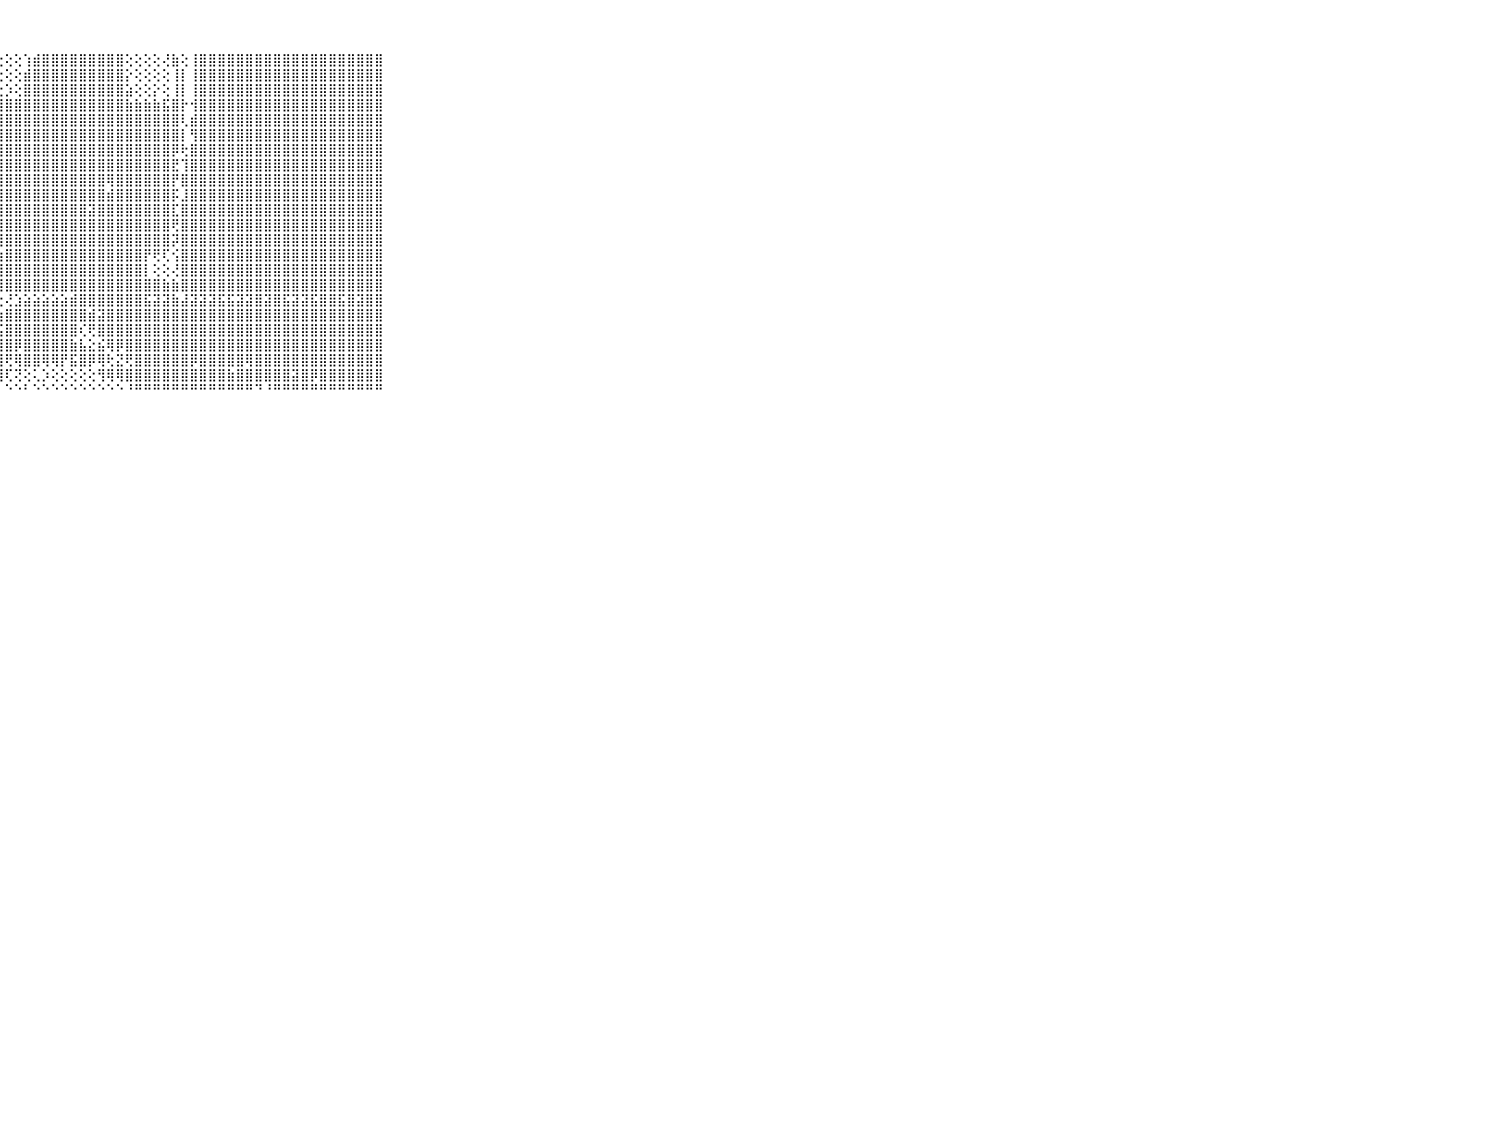

⠀⠀⠀⠀⠀⠀⠀⠀⠀⠀⠀⢸⣿⣿⣿⣿⣿⣿⣿⣿⣿⣿⣿⢇⢕⢕⢕⢕⢕⢕⢱⣾⣿⣿⣿⣿⣿⣿⣿⣿⣿⢕⢕⢕⢕⢜⣷⢕⢸⣿⣿⣿⣿⣿⣿⣿⣿⣿⣿⣿⣿⣿⣿⣿⣿⣿⣿⣿⣿⠀⠀⠀⠀⠀⠀⠀⠀⠀⠀⠀⠀
⠀⠀⠀⠀⠀⠀⠀⠀⠀⠀⠀⢸⣿⣿⣿⣿⣿⣿⣿⣿⣿⣿⣿⢕⢕⢕⢕⢕⢕⢕⣾⣿⣿⣿⣿⣿⣿⣿⣿⣿⣿⡕⢕⢕⢕⢕⢸⡇⢸⣿⣿⣿⣿⣿⣿⣿⣿⣿⣿⣿⣿⣿⣿⣿⣿⣿⣿⣿⣿⠀⠀⠀⠀⠀⠀⠀⠀⠀⠀⠀⠀
⠀⠀⠀⠀⠀⠀⠀⠀⠀⠀⠀⢸⣿⣿⣿⣿⣿⣿⣿⣿⣿⣿⣿⣷⣵⣵⢱⣕⡱⢕⣿⣿⣿⣿⣿⣿⣿⣿⣿⣿⣿⣵⢕⢕⡕⢕⢸⡇⢸⣿⣿⣿⣿⣿⣿⣿⣿⣿⣿⣿⣿⣿⣿⣿⣿⣿⣿⣿⣿⠀⠀⠀⠀⠀⠀⠀⠀⠀⠀⠀⠀
⠀⠀⠀⠀⠀⠀⠀⠀⠀⠀⠀⢸⣿⣿⣿⣿⣿⣿⣿⣿⣿⣿⣿⣿⣿⣿⣿⣿⣿⣿⣿⣿⣿⣿⣿⣿⣿⣿⣿⣿⣿⣷⣷⣷⣷⣯⣿⡗⢺⣿⣿⣿⣿⣿⣿⣿⣿⣿⣿⣿⣿⣿⣿⣿⣿⣿⣿⣿⣿⠀⠀⠀⠀⠀⠀⠀⠀⠀⠀⠀⠀
⠀⠀⠀⠀⠀⠀⠀⠀⠀⠀⠀⢸⣿⣿⣿⣿⣿⣿⣿⣿⣿⣿⣿⣿⣿⣿⣿⣿⣿⣿⣿⣿⣿⣿⣿⣿⣿⣿⣿⣿⣿⣿⣿⣿⣿⣿⣿⢇⣾⣿⣿⣿⣿⣿⣿⣿⣿⣿⣿⣿⣿⣿⣿⣿⣿⣿⣿⣿⣿⠀⠀⠀⠀⠀⠀⠀⠀⠀⠀⠀⠀
⠀⠀⠀⠀⠀⠀⠀⠀⠀⠀⠀⢸⣿⣿⣿⣿⣿⣿⣿⣿⣿⣿⣿⣿⣿⣿⣿⣿⣿⣿⣿⣿⣿⣿⣿⣿⣿⣿⣿⣿⣿⣿⣿⣿⣿⣿⣿⡇⢻⣿⣿⣿⣿⣿⣿⣿⣿⣿⣿⣿⣿⣿⣿⣿⣿⣿⣿⣿⣿⠀⠀⠀⠀⠀⠀⠀⠀⠀⠀⠀⠀
⠀⠀⠀⠀⠀⠀⠀⠀⠀⠀⠀⢸⣿⣿⣿⣿⣟⣿⣿⣿⣿⣿⣿⣿⣿⣿⣿⣿⣿⣿⣿⣿⣿⣿⣿⣿⣿⣿⣿⣿⣿⣿⣿⣿⣿⣿⡿⢗⣿⣿⣿⣿⣿⣿⣿⣿⣿⣿⣿⣿⣿⣿⣿⣿⣿⣿⣿⣿⣿⠀⠀⠀⠀⠀⠀⠀⠀⠀⠀⠀⠀
⠀⠀⠀⠀⠀⠀⠀⠀⠀⠀⠀⢸⣿⣿⣿⣿⣿⣿⣿⣿⣿⣿⣿⣿⣿⣿⣿⣿⣿⣿⣿⣿⣿⣿⣿⣿⣿⣿⣿⣿⣿⣿⣿⣿⣿⣿⣟⢹⣿⣿⣿⣿⣿⣿⣿⣿⣿⣿⣿⣿⣿⣿⣿⣿⣿⣿⣿⣿⣿⠀⠀⠀⠀⠀⠀⠀⠀⠀⠀⠀⠀
⠀⠀⠀⠀⠀⠀⠀⠀⠀⠀⠀⢸⣿⣿⣿⣿⣿⣿⣿⣿⣿⣿⣿⣿⣿⣿⣿⣿⣿⣿⣿⣿⣿⣿⣿⣿⣿⣿⣿⢿⣿⣿⣿⣿⣿⣿⡟⣿⣿⣿⣿⣿⣿⣿⣿⣿⣿⣿⣿⣿⣿⣿⣿⣿⣿⣿⣿⣿⣿⠀⠀⠀⠀⠀⠀⠀⠀⠀⠀⠀⠀
⠀⠀⠀⠀⠀⠀⠀⠀⠀⠀⠀⢸⣿⣿⣿⣿⣿⣿⣿⣿⣿⣿⣿⣿⣿⣿⣿⣿⣿⣿⣿⣿⣿⣿⣿⣿⣿⣿⣿⣾⣿⣿⣿⣿⣿⣿⡯⣸⣿⣿⣿⣿⣿⣿⣿⣿⣿⣿⣿⣿⣿⣿⣿⣿⣿⣿⣿⣿⣿⠀⠀⠀⠀⠀⠀⠀⠀⠀⠀⠀⠀
⠀⠀⠀⠀⠀⠀⠀⠀⠀⠀⠀⢸⣿⣿⣿⣿⣿⣿⣿⣿⣿⣿⣿⣿⣿⣿⣿⣿⣿⣿⣿⣿⣿⣿⣿⣿⣿⣽⣿⣿⣿⣿⣿⣿⣿⣿⣏⣿⣿⣿⣿⣿⣿⣿⣿⣿⣿⣿⣿⣿⣿⣿⣿⣿⣿⣿⣿⣿⣿⠀⠀⠀⠀⠀⠀⠀⠀⠀⠀⠀⠀
⠀⠀⠀⠀⠀⠀⠀⠀⠀⠀⠀⢸⣿⣿⣿⣿⣿⣿⣿⣿⣿⣿⣿⣿⣿⣿⣿⣿⣿⣿⣿⣿⣿⣿⣿⣿⣿⣿⣿⣿⣿⣿⣿⣿⣿⣿⢟⣿⣿⣿⣿⣿⣿⣿⣿⣿⣿⣿⣿⣿⣿⣿⣿⣿⣿⣿⣿⣿⣿⠀⠀⠀⠀⠀⠀⠀⠀⠀⠀⠀⠀
⠀⠀⠀⠀⠀⠀⠀⠀⠀⠀⠀⢸⣿⣿⣿⣿⣿⣿⣿⣿⣿⣿⣿⣿⣿⣿⣿⣿⣿⣿⣿⣿⣿⣿⣿⣿⣿⣿⣿⣿⣿⣿⣿⣿⣿⣿⡽⣿⣿⣿⣿⣿⣿⣿⣿⣿⣿⣿⣿⣿⣿⣿⣿⣿⣿⣿⣿⣿⣿⠀⠀⠀⠀⠀⠀⠀⠀⠀⠀⠀⠀
⠀⠀⠀⠀⠀⠀⠀⠀⠀⠀⠀⢸⣿⣿⣿⣿⣿⣿⣿⣿⣿⣿⣿⣿⣿⣿⣿⣷⣿⣿⣿⣿⣿⣿⣿⣿⣿⣿⣿⣿⣿⣿⣿⡟⢟⢏⢪⣿⣿⣿⣿⣿⣿⣿⣿⣿⣿⣿⣿⣿⣿⣿⣿⣿⣿⣿⣿⣿⣿⠀⠀⠀⠀⠀⠀⠀⠀⠀⠀⠀⠀
⠀⠀⠀⠀⠀⠀⠀⠀⠀⠀⠀⢸⣿⣿⣿⣿⣿⣿⣿⣿⣿⣿⣿⣿⣿⣿⣿⣿⣿⣿⣿⣿⣿⣿⣿⣿⣿⣿⣿⣿⣿⣿⣿⡇⢕⢕⢜⣿⣿⣿⣿⣿⣿⣿⣿⣿⣿⣿⣿⣿⣿⣿⣿⣿⣿⣿⣿⣿⣿⠀⠀⠀⠀⠀⠀⠀⠀⠀⠀⠀⠀
⠀⠀⠀⠀⠀⠀⠀⠀⠀⠀⠀⢸⣿⣿⣿⣿⣿⡿⣿⣿⣿⣿⣿⣿⣿⣷⣾⣿⣿⣿⣿⣿⣿⣿⣿⣿⣿⣿⣿⣿⣿⣿⣿⣿⣿⣷⣷⣿⣿⣿⣿⣿⣿⣿⣿⣿⣿⣿⣿⣿⣿⣿⣿⣿⣿⣿⣿⣿⣿⠀⠀⠀⠀⠀⠀⠀⠀⠀⠀⠀⠀
⠀⠀⠀⠀⠀⠀⠀⠀⠀⠀⠀⢁⣽⣵⡝⢕⢝⢜⢹⢿⢝⢝⢜⢕⢕⢜⢕⢕⢜⣱⣵⣵⣵⣵⣵⣾⣿⣿⣿⣿⣿⣿⣿⣯⣽⣽⣷⣼⣽⣽⣽⣯⣯⣽⣽⣿⣽⣿⣯⣽⣽⣯⣿⣿⣯⣿⣽⣿⣿⠀⠀⠀⠀⠀⠀⠀⠀⠀⠀⠀⠀
⠀⠀⠀⠀⠀⠀⠀⠀⠀⠀⠀⢕⢕⣕⣕⣜⣕⣧⣵⣷⣗⣇⣵⢵⣱⣷⣧⣵⣿⣿⣿⣿⣿⣿⣿⣿⣿⣾⣽⣿⣿⣿⣿⣿⣿⣿⣿⣿⣿⣿⣿⣿⣿⣿⣿⣿⣿⣿⣿⣿⣿⣿⣿⣿⣿⣿⣿⣿⣿⠀⠀⠀⠀⠀⠀⠀⠀⠀⠀⠀⠀
⠀⠀⠀⠀⠀⠀⠀⠀⠀⠀⠀⢕⢕⢺⣿⡿⣯⣿⡿⢻⢽⣗⡟⢫⢿⣿⣿⣯⣿⣿⣿⣿⣿⣿⣿⣿⢎⢟⣿⣿⣿⣿⣿⣿⣿⣿⣿⣿⣿⣿⣿⣿⣿⣿⣿⣿⣿⣿⣿⣿⣿⣿⣿⣿⣿⣿⣿⣿⣿⠀⠀⠀⠀⠀⠀⠀⠀⠀⠀⠀⠀
⠀⠀⠀⠀⠀⠀⠀⠀⠀⠀⠀⢕⢇⢱⢼⣿⣿⣿⣿⣾⣿⢿⣿⣿⣿⣿⣻⣿⣿⡿⣿⣿⣿⣿⣿⣷⣧⣕⣮⢿⡿⣿⣿⣿⣿⣿⣿⣿⣿⣿⣿⣿⣿⣿⣿⣿⣿⣿⣿⣿⣿⣿⣿⣿⣿⣿⣿⣿⣿⠀⠀⠀⠀⠀⠀⠀⠀⠀⠀⠀⠀
⠀⠀⠀⠀⠀⠀⠀⠀⠀⠀⠀⢸⢟⢏⢵⣷⣿⣿⣿⣷⣹⢷⡷⡷⣻⣿⣿⣿⢟⢿⣿⣿⢿⢿⡟⣯⣿⡿⢿⢗⣝⢟⣿⣿⣿⣿⣿⣿⡿⣿⣿⣿⣿⣿⢿⣿⣿⣿⣿⣿⣿⣿⣿⣿⣿⣿⣿⣿⣿⠀⠀⠀⠀⠀⠀⠀⠀⠀⠀⠀⠀
⠀⠀⠀⠀⠀⠀⠀⠀⠀⠀⠀⢱⣹⢿⣿⣿⣿⡟⢯⢿⢿⣻⢻⢟⢿⣯⣿⢿⢏⢝⢕⢅⡱⢕⢕⢕⢕⢕⢻⢿⢿⣿⣿⣿⣿⣿⣿⣿⣿⣿⣿⣿⣷⣿⣿⣿⣿⣿⣿⣽⣿⡿⣿⣿⣿⣿⣿⣿⣿⠀⠀⠀⠀⠀⠀⠀⠀⠀⠀⠀⠀
⠀⠀⠀⠀⠀⠀⠀⠀⠀⠀⠀⠑⠑⠘⠙⠛⠛⠚⠋⠙⠙⠑⠑⠑⠛⠛⠃⠃⠑⠑⠃⠑⠑⠑⠑⠑⠑⠑⠑⠑⠑⠘⠛⠛⠛⠛⠛⠛⠛⠛⠛⠛⠛⠛⠛⠙⠘⠛⠛⠛⠛⠛⠛⠛⠛⠛⠛⠛⠛⠀⠀⠀⠀⠀⠀⠀⠀⠀⠀⠀⠀